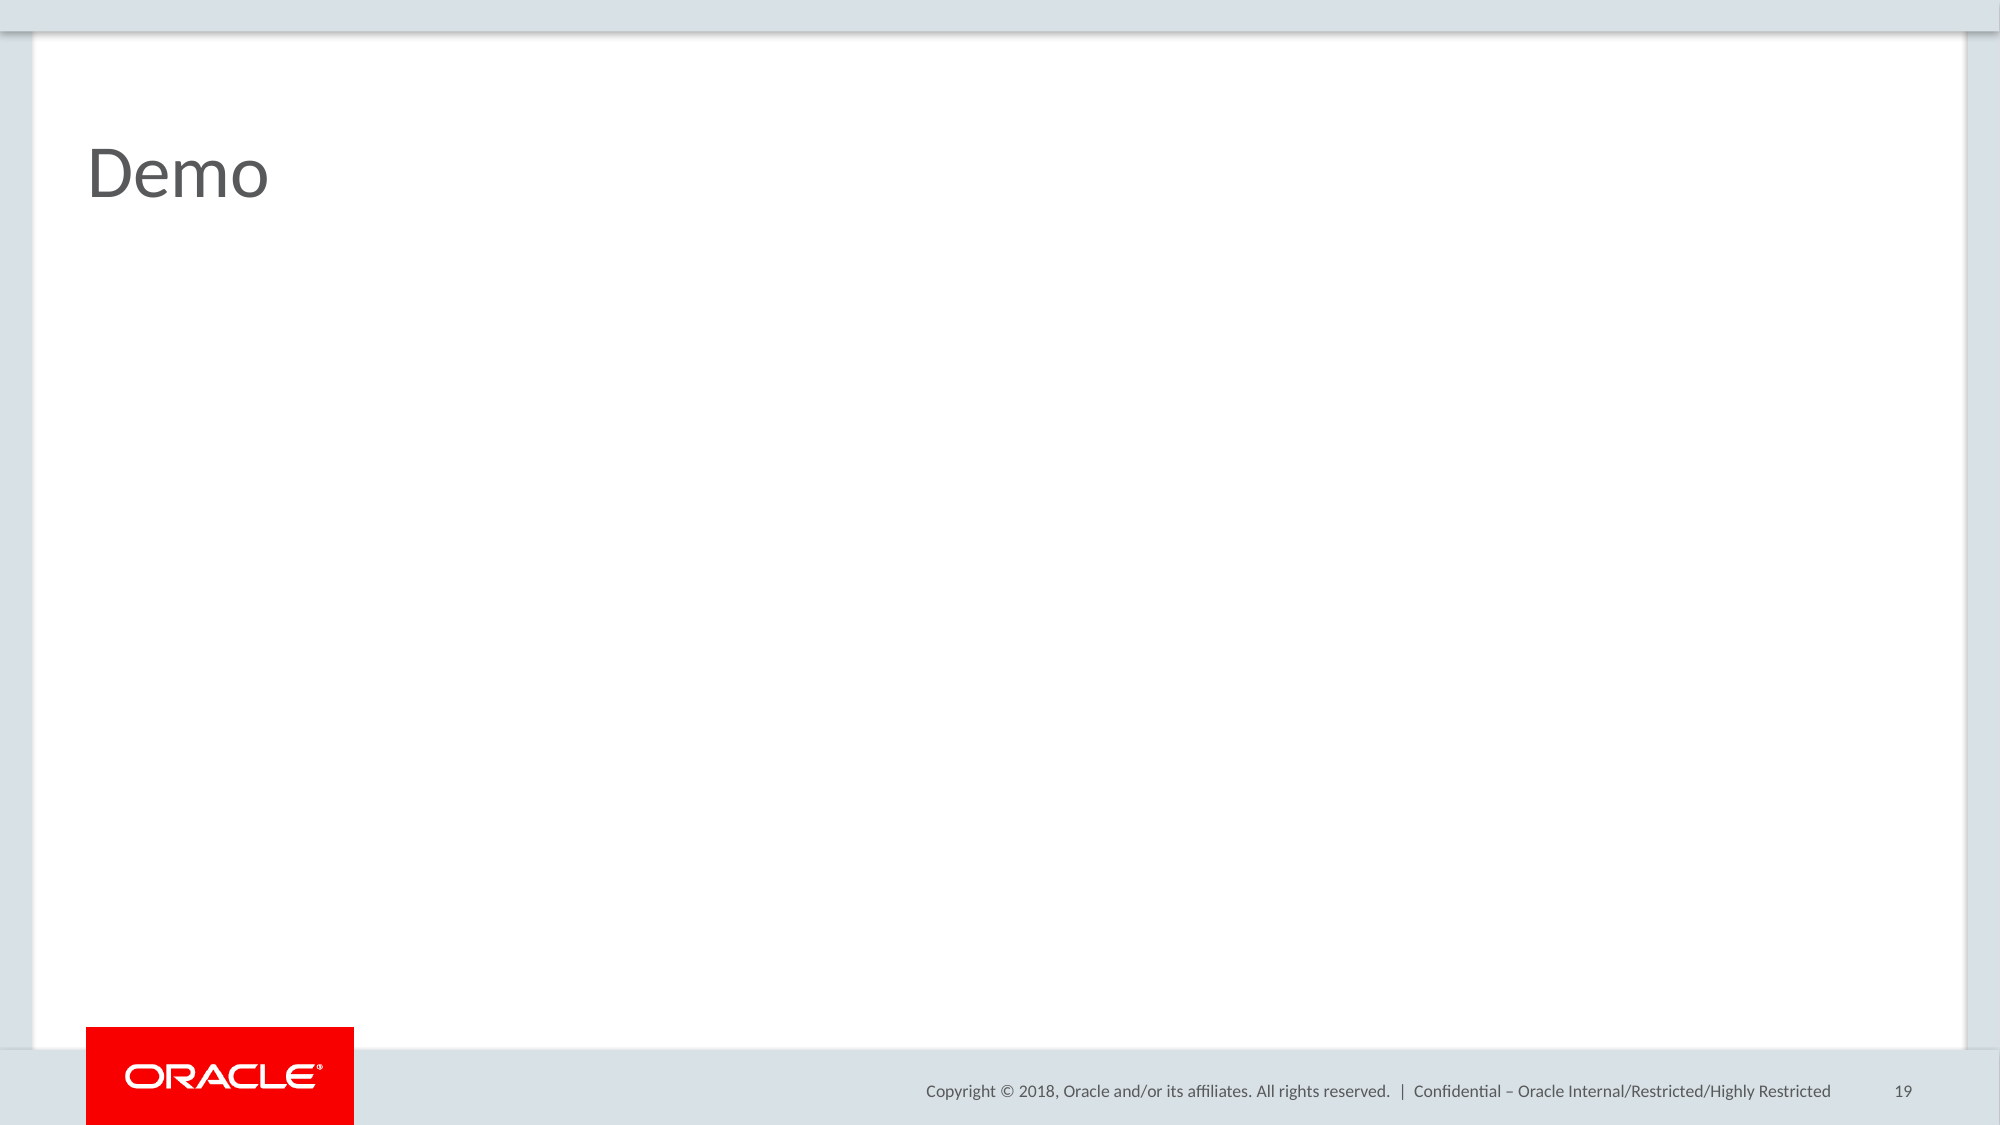

# Demo
Confidential – Oracle Internal/Restricted/Highly Restricted
19